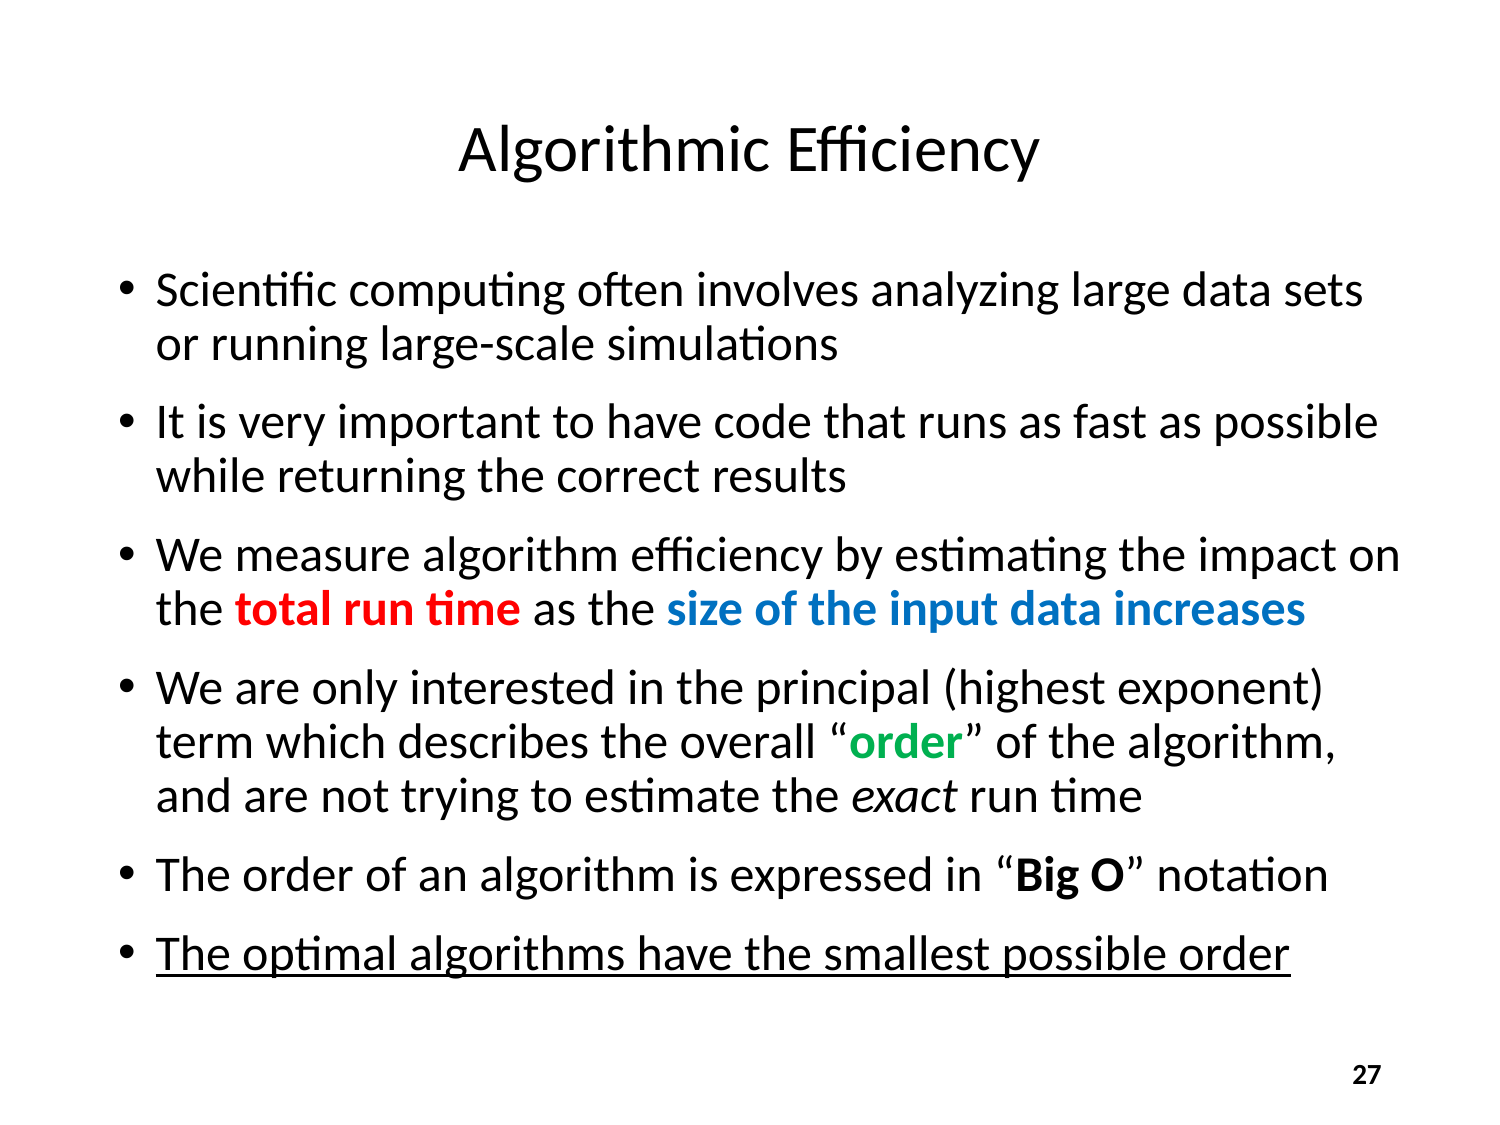

# Algorithmic Efficiency
Scientific computing often involves analyzing large data sets or running large-scale simulations
It is very important to have code that runs as fast as possible while returning the correct results
We measure algorithm efficiency by estimating the impact on the total run time as the size of the input data increases
We are only interested in the principal (highest exponent) term which describes the overall “order” of the algorithm, and are not trying to estimate the exact run time
The order of an algorithm is expressed in “Big O” notation
The optimal algorithms have the smallest possible order

27